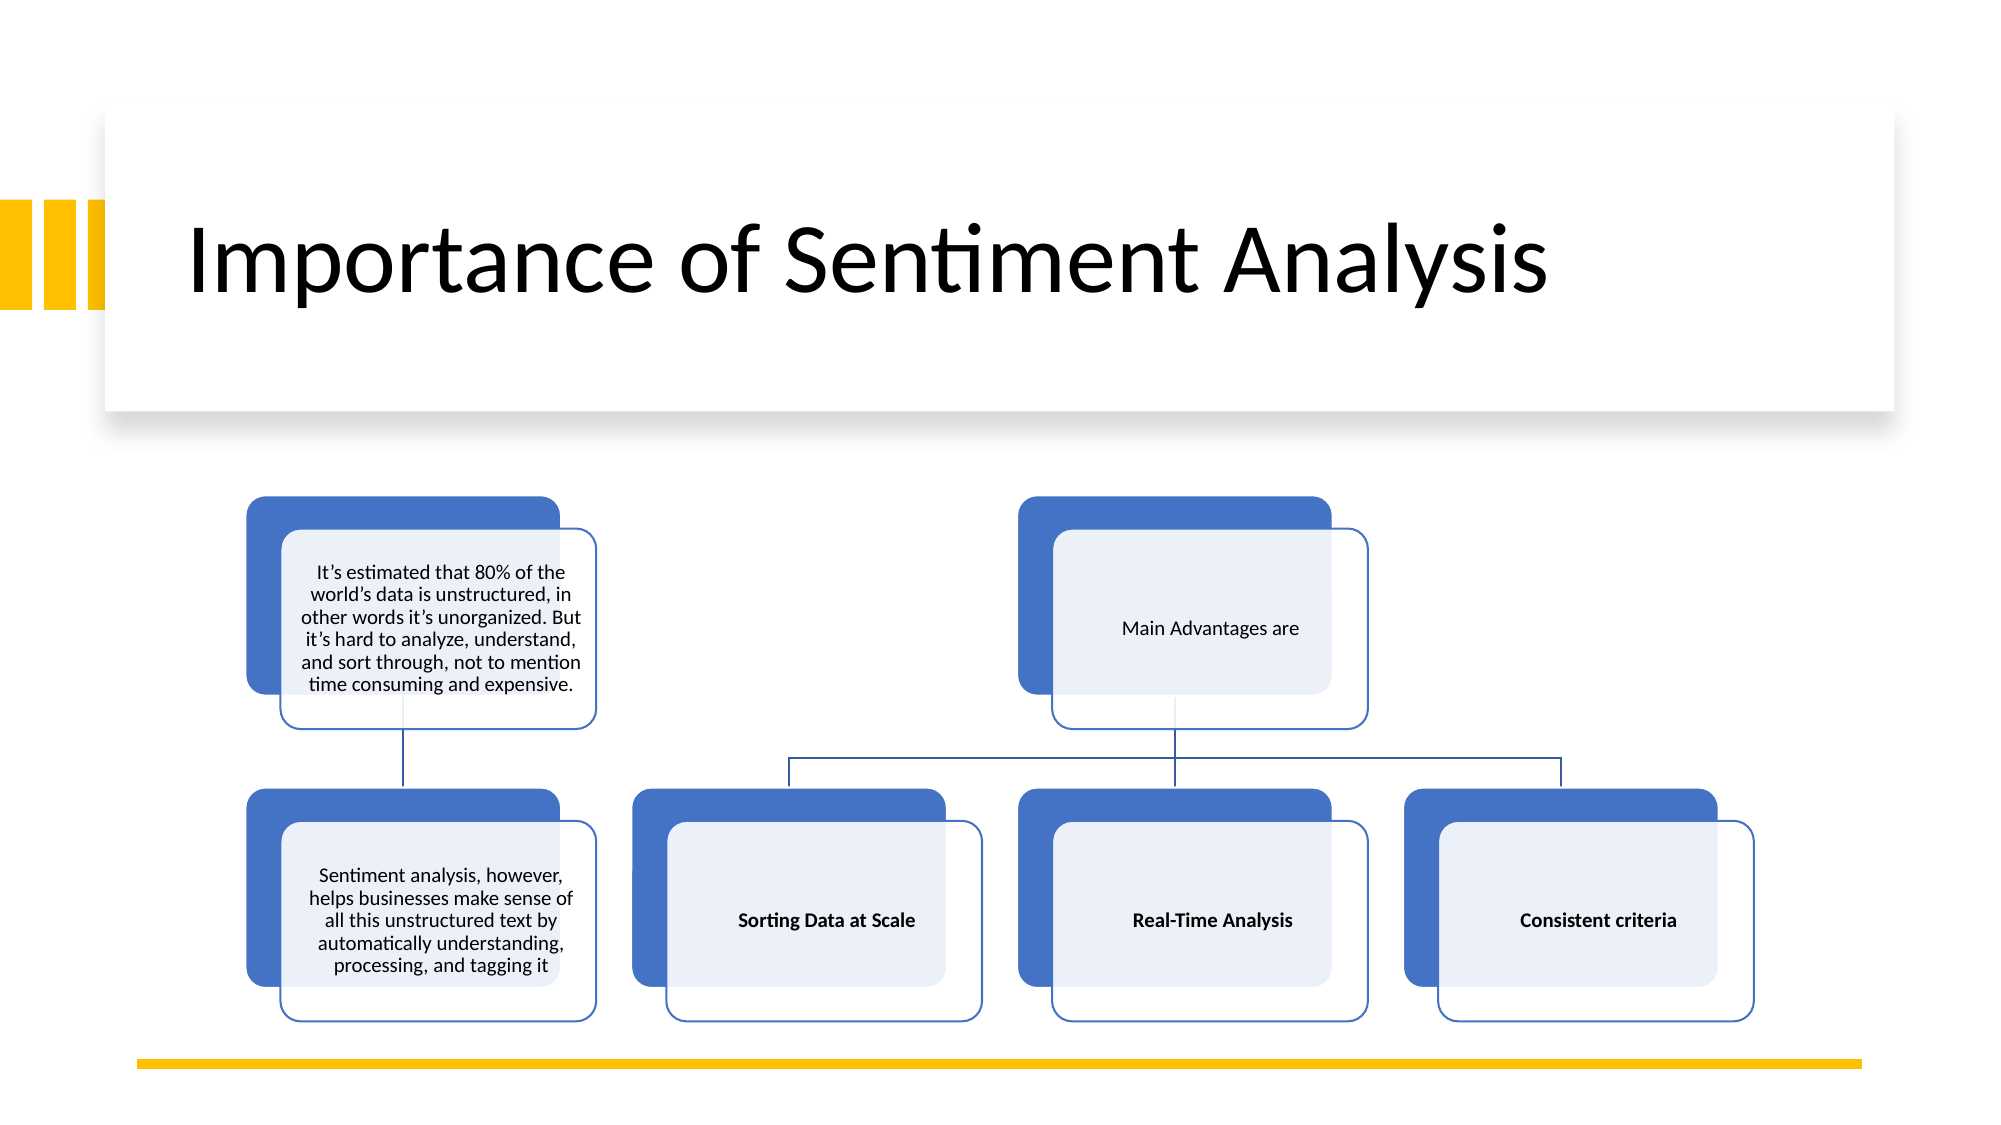

# Importance of Sentiment Analysis

It’s estimated that 80% of the world’s data is unstructured, in other words it’s unorganized. But it’s hard to analyze, understand, and sort through, not to mention time consuming and expensive.
Sentiment analysis, however, helps businesses make sense of all this unstructured text by automatically understanding, processing, and tagging it
Main Advantages are
Sorting Data at Scale
Real-Time Analysis
Consistent criteria